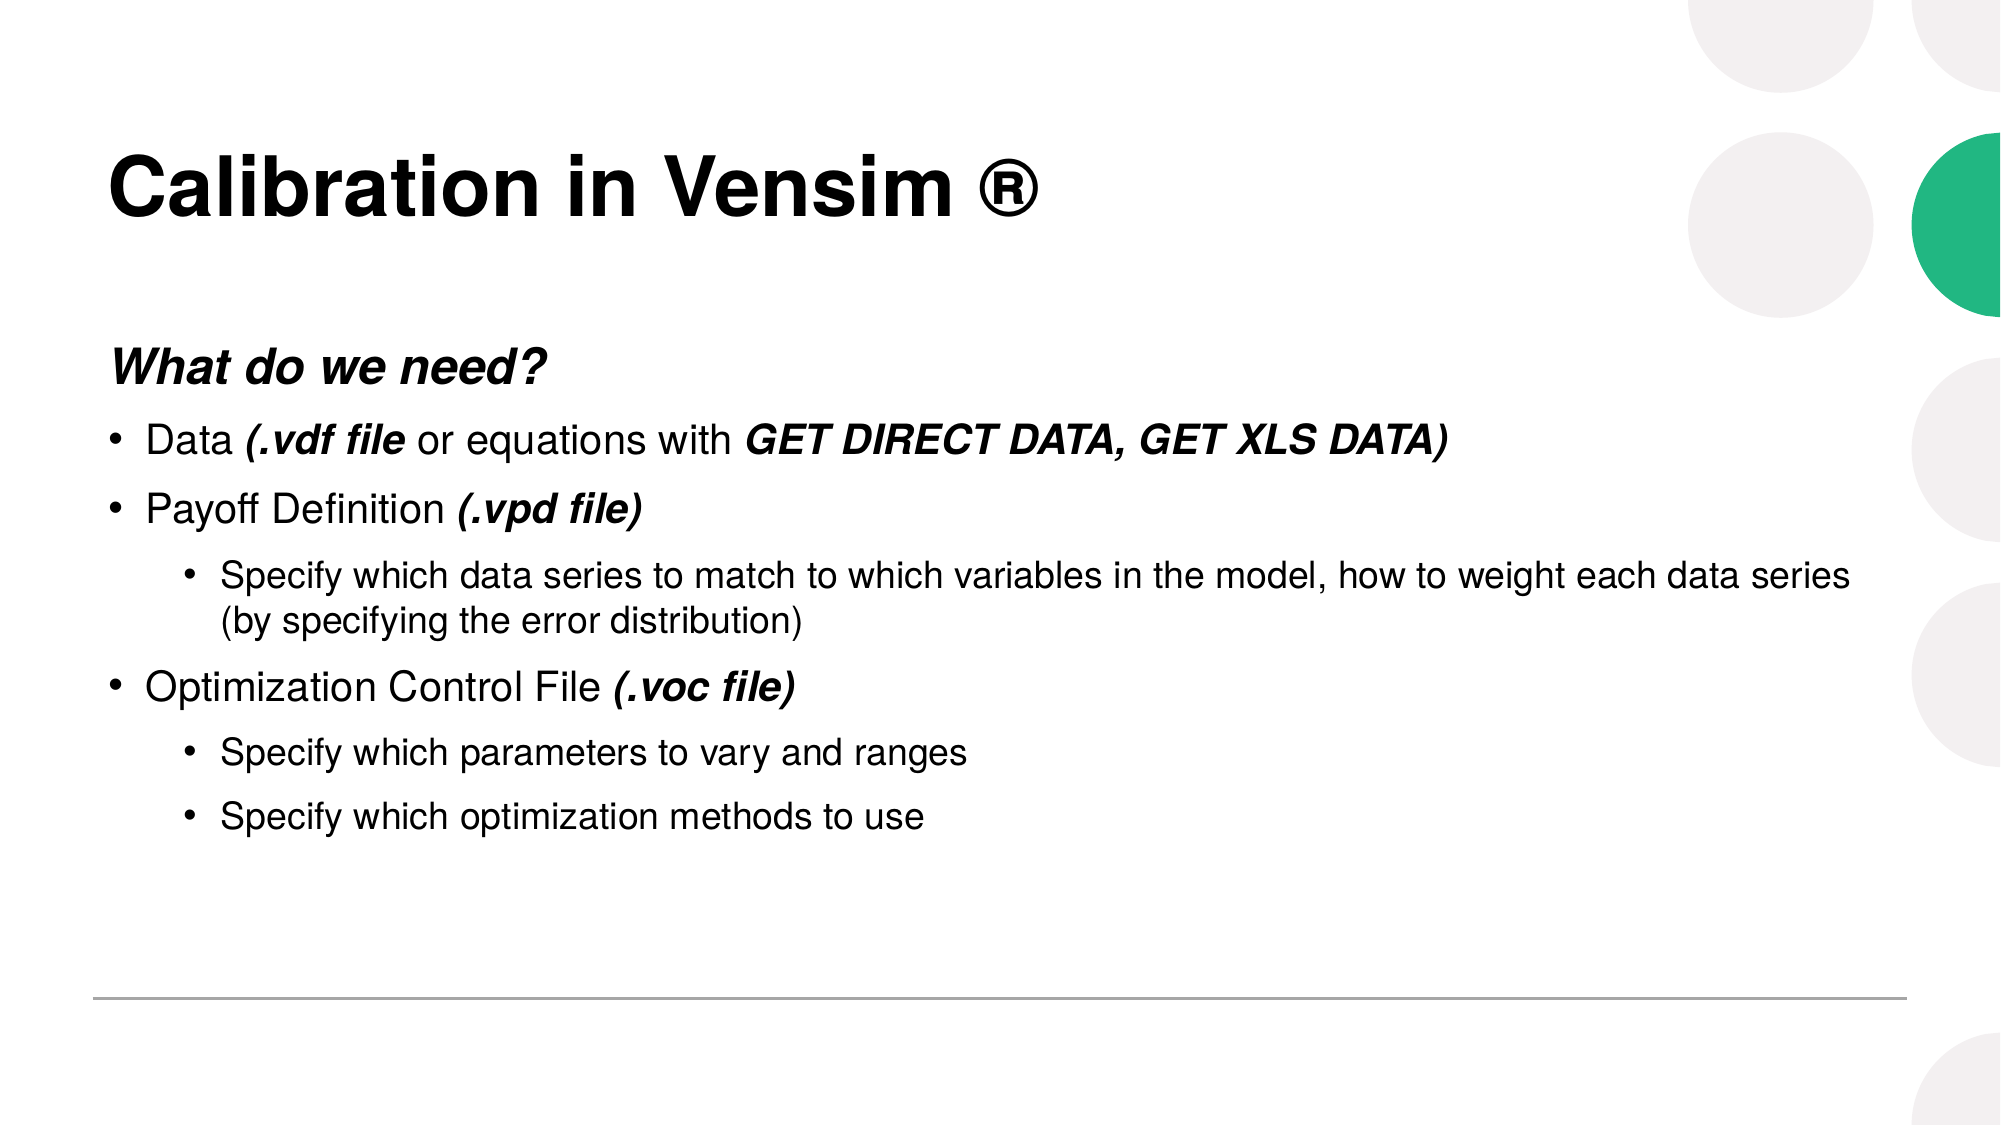

# Calibration in Vensim ®
What do we need?
Data (.vdf file or equations with GET DIRECT DATA, GET XLS DATA)
Payoff Definition (.vpd file)
Specify which data series to match to which variables in the model, how to weight each data series (by specifying the error distribution)
Optimization Control File (.voc file)
Specify which parameters to vary and ranges
Specify which optimization methods to use